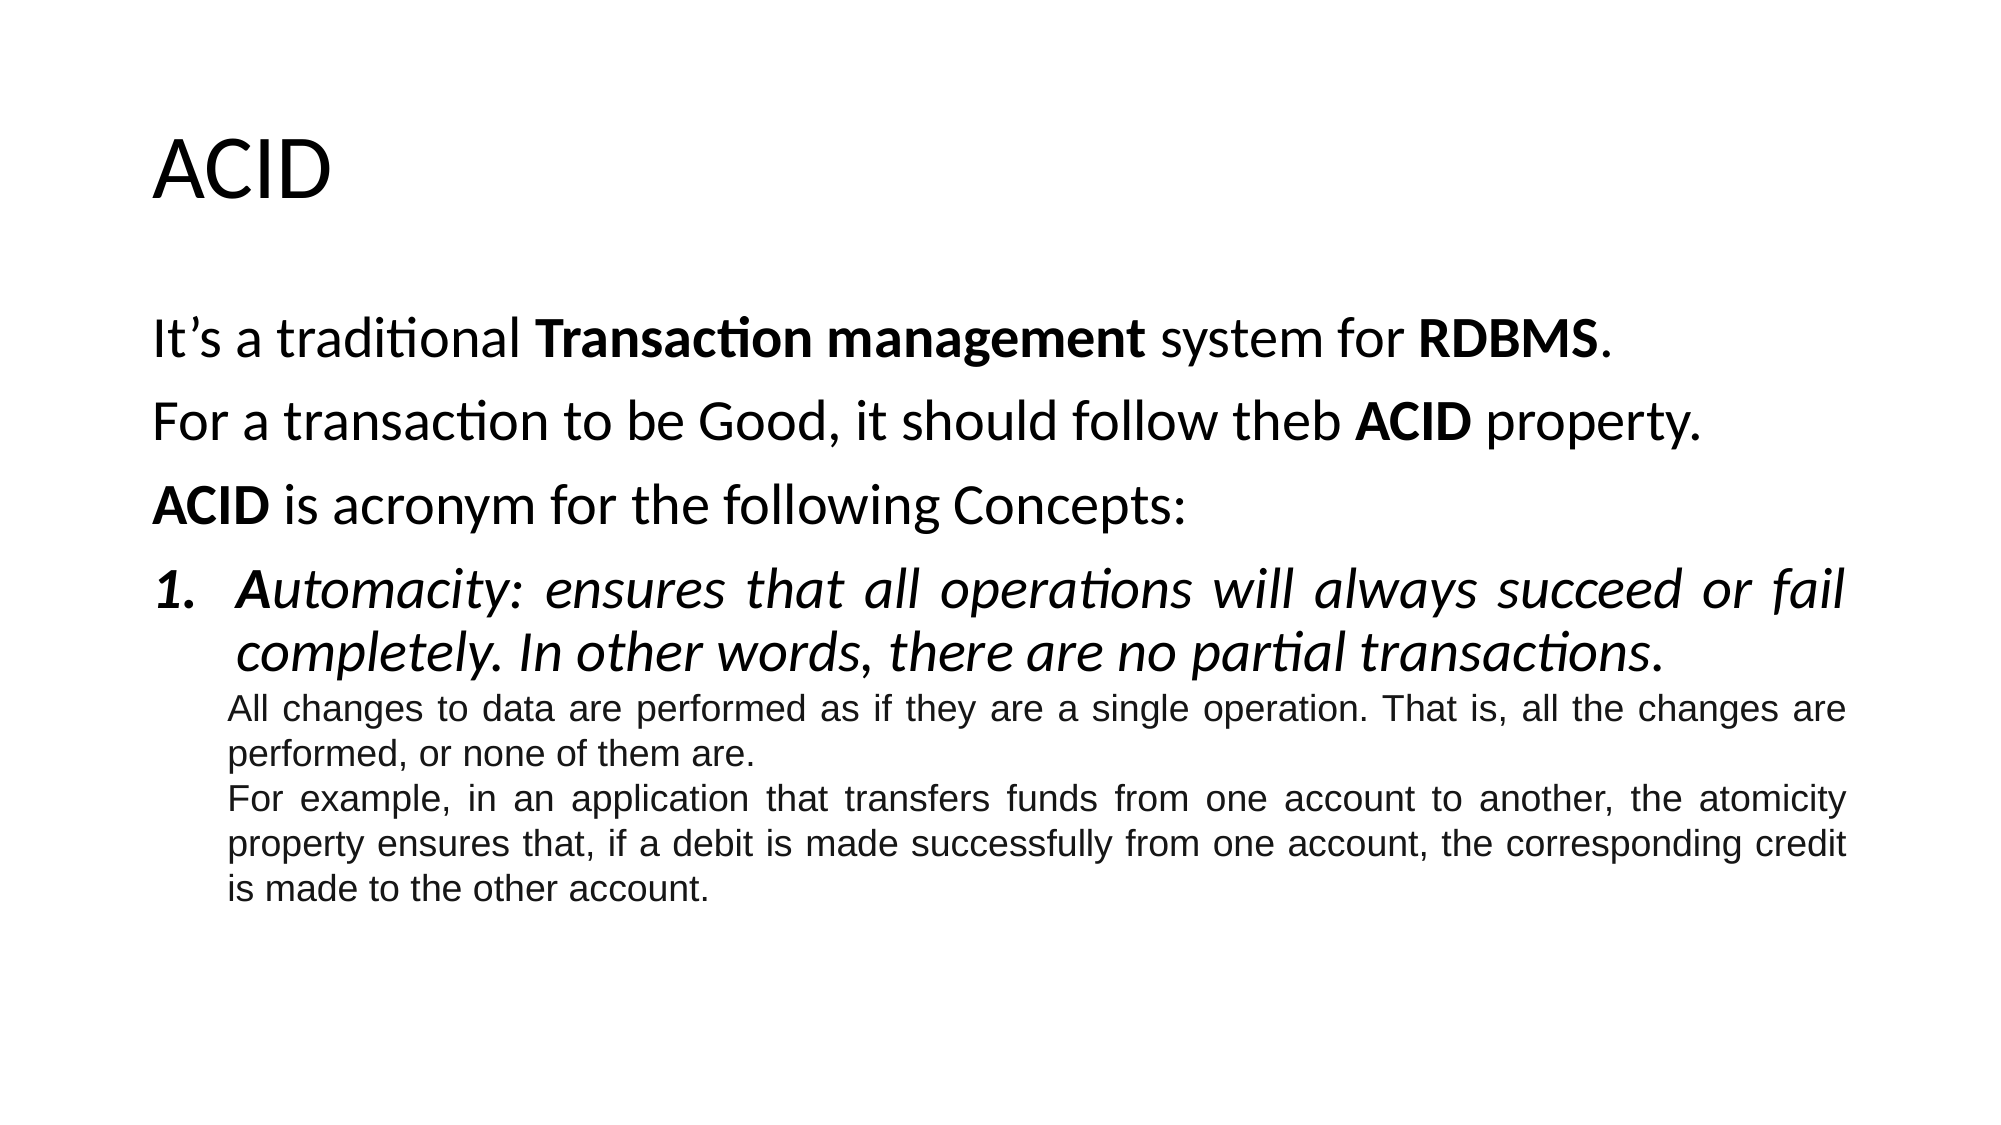

# ACID
It’s a traditional Transaction management system for RDBMS.
For a transaction to be Good, it should follow theb ACID property.
ACID is acronym for the following Concepts:
Automacity: ensures that all operations will always succeed or fail completely. In other words, there are no partial transactions.
	All changes to data are performed as if they are a single operation. That is, all the changes are performed, or none of them are.
	For example, in an application that transfers funds from one account to another, the atomicity property ensures that, if a debit is made successfully from one account, the corresponding credit is made to the other account.